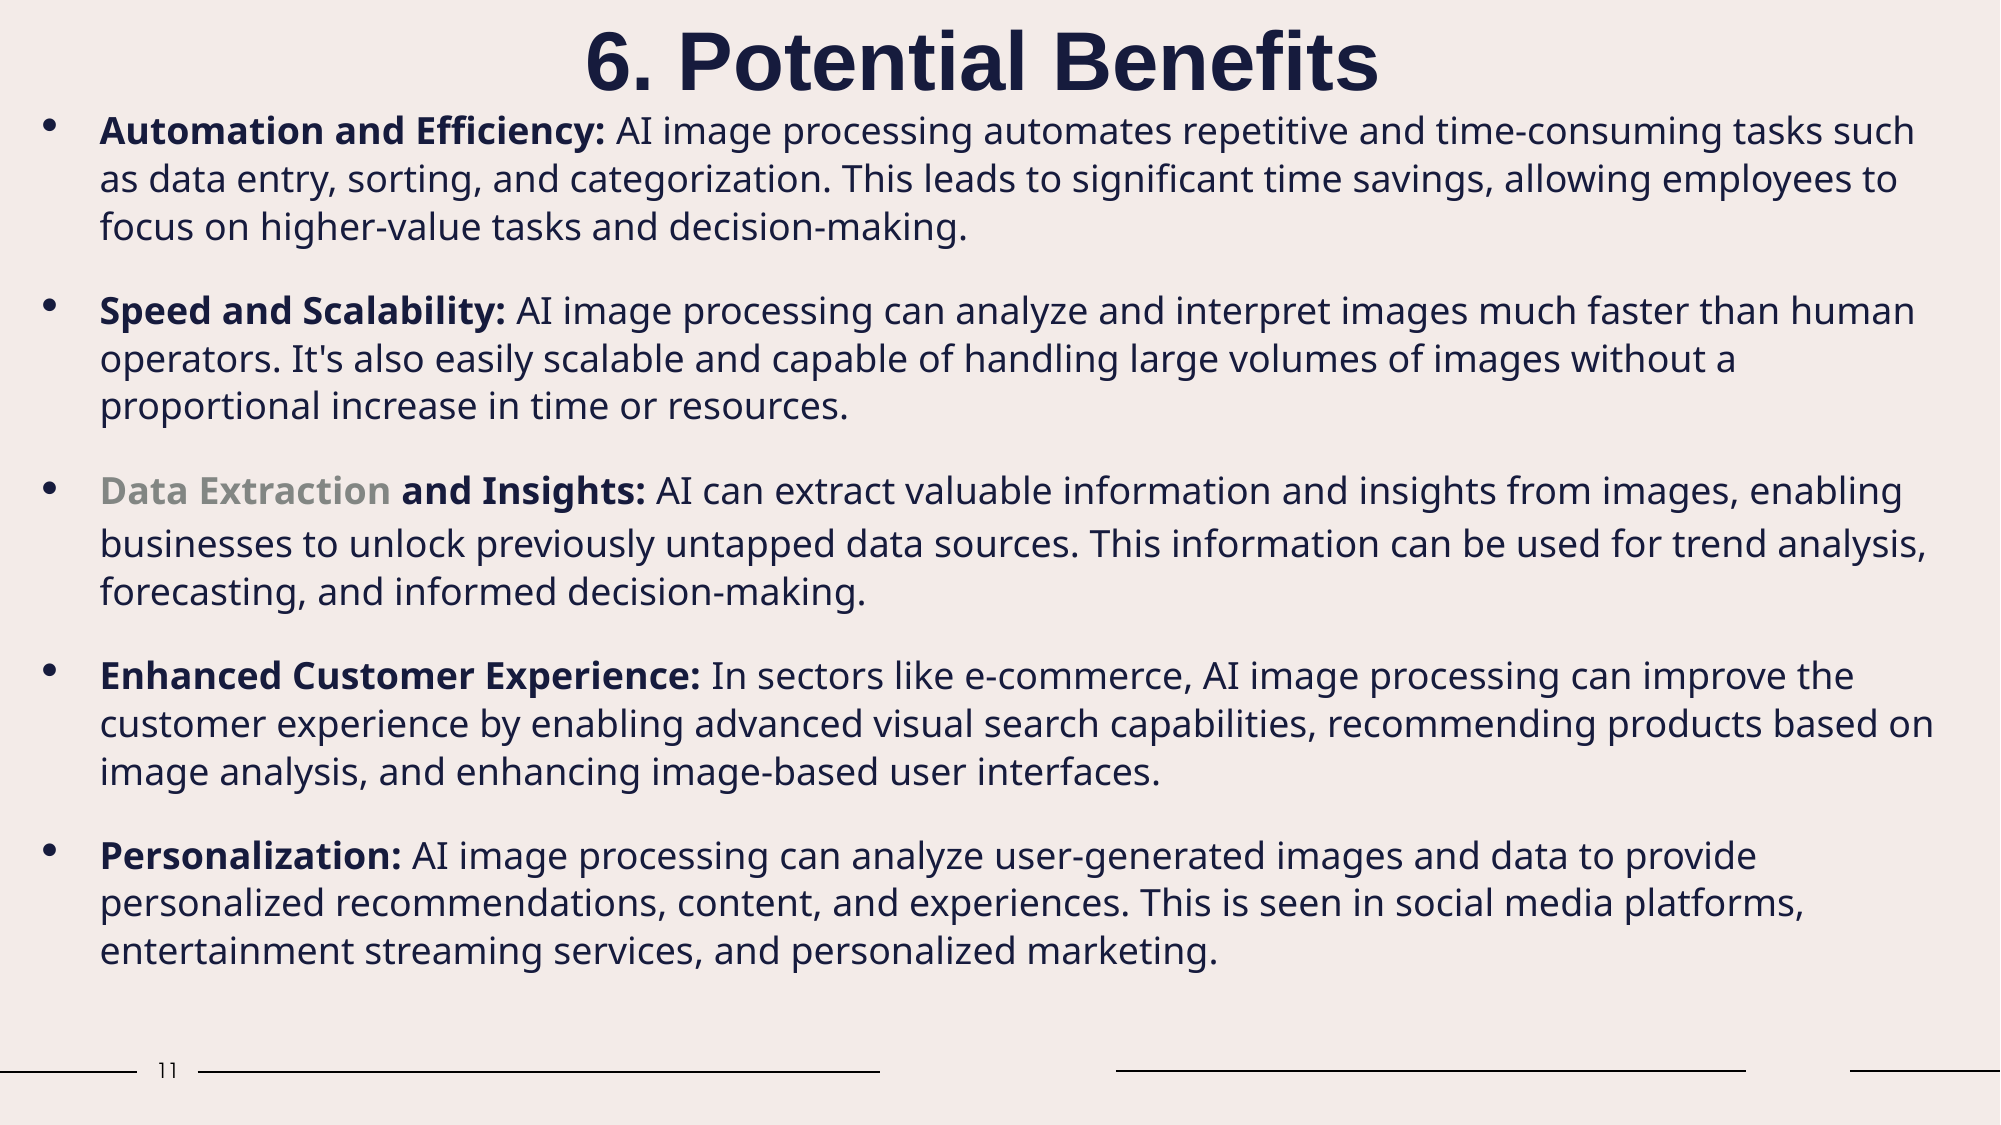

# 6. Potential Benefits
Automation and Efficiency: AI image processing automates repetitive and time-consuming tasks such as data entry, sorting, and categorization. This leads to significant time savings, allowing employees to focus on higher-value tasks and decision-making.
Speed and Scalability: AI image processing can analyze and interpret images much faster than human operators. It's also easily scalable and capable of handling large volumes of images without a proportional increase in time or resources.
Data Extraction and Insights: AI can extract valuable information and insights from images, enabling businesses to unlock previously untapped data sources. This information can be used for trend analysis, forecasting, and informed decision-making.
Enhanced Customer Experience: In sectors like e-commerce, AI image processing can improve the customer experience by enabling advanced visual search capabilities, recommending products based on image analysis, and enhancing image-based user interfaces.
Personalization: AI image processing can analyze user-generated images and data to provide personalized recommendations, content, and experiences. This is seen in social media platforms, entertainment streaming services, and personalized marketing.
11